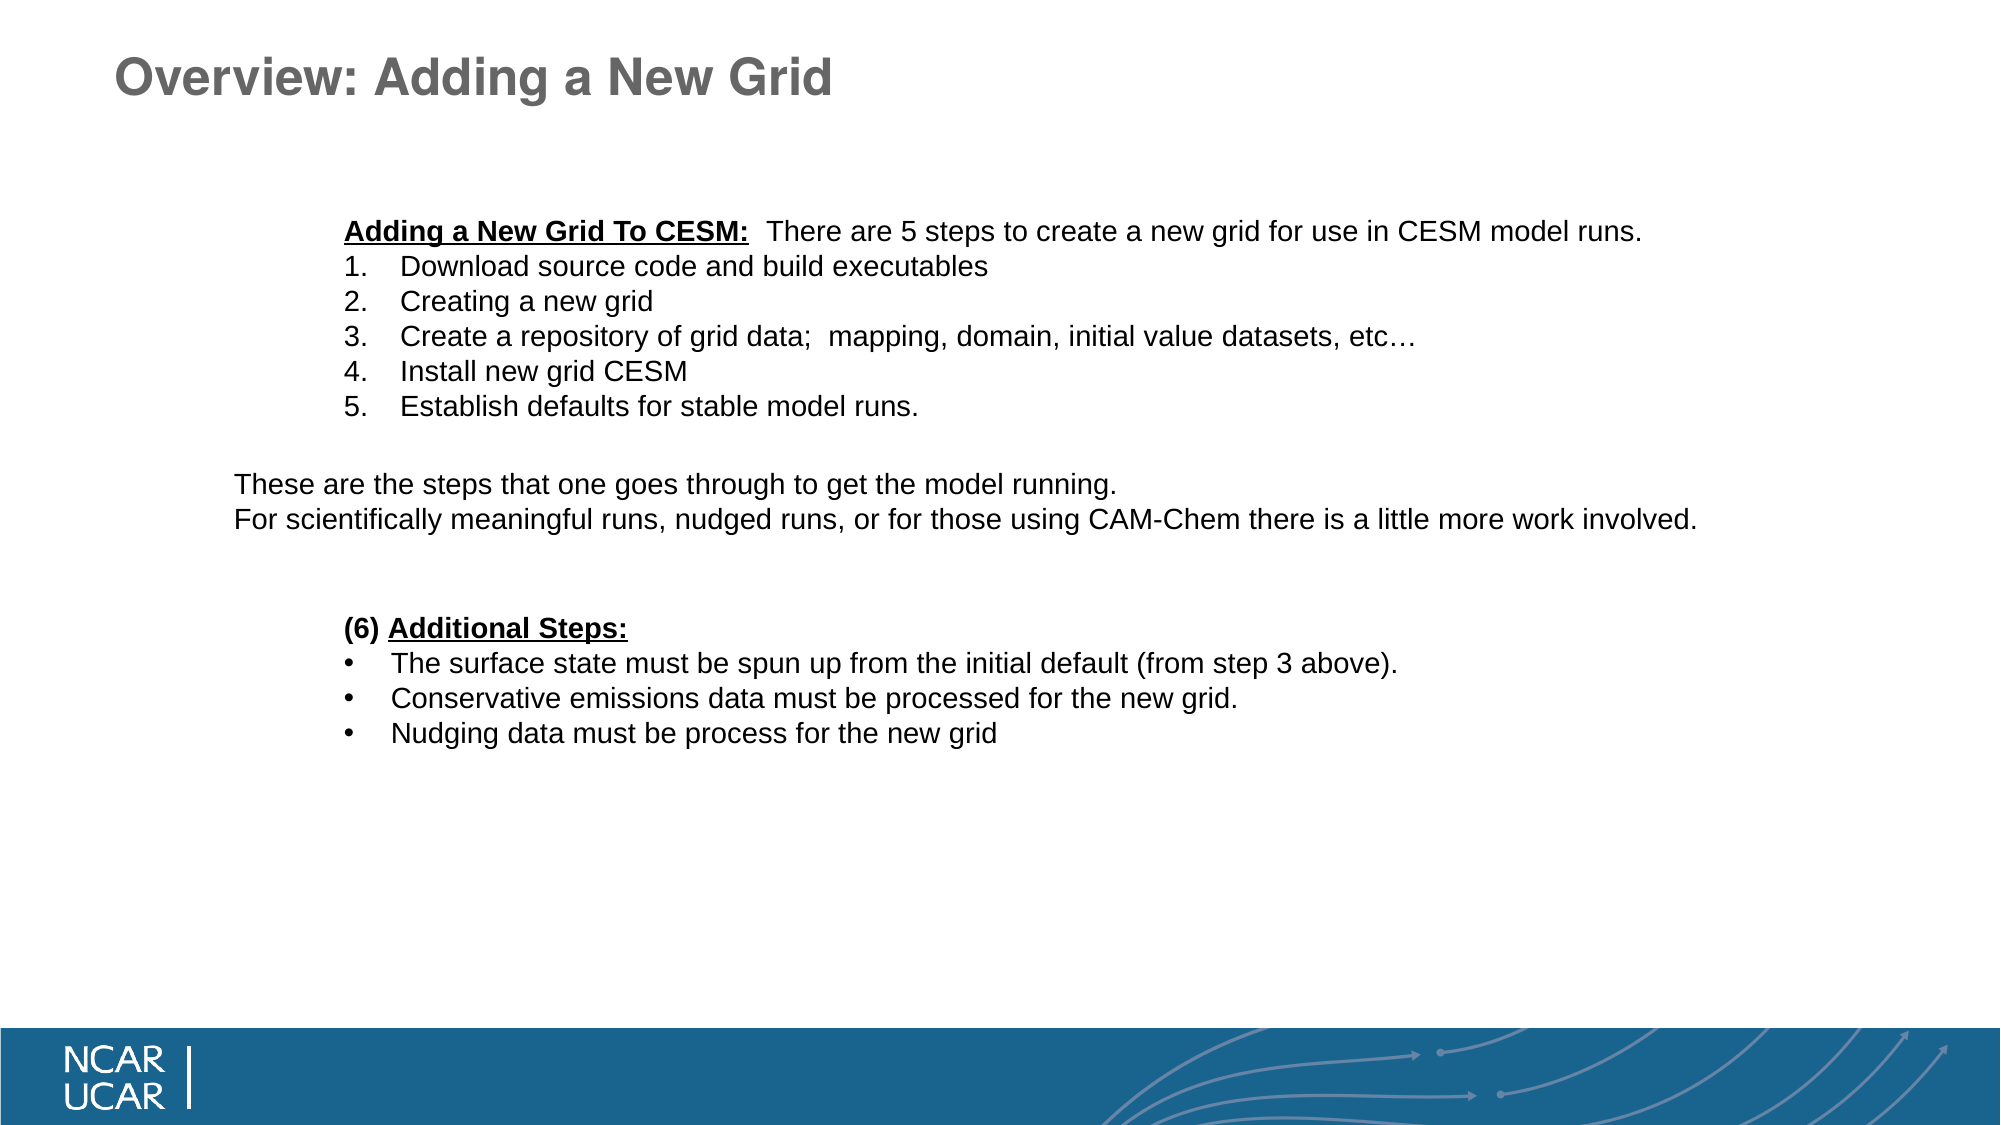

# Overview: Adding a New Grid
Adding a New Grid To CESM:  There are 5 steps to create a new grid for use in CESM model runs.
Download source code and build executables
Creating a new grid
Create a repository of grid data;  mapping, domain, initial value datasets, etc…
Install new grid CESM
Establish defaults for stable model runs.
These are the steps that one goes through to get the model running.
For scientifically meaningful runs, nudged runs, or for those using CAM-Chem there is a little more work involved.
(6) Additional Steps:
The surface state must be spun up from the initial default (from step 3 above).
Conservative emissions data must be processed for the new grid.
Nudging data must be process for the new grid